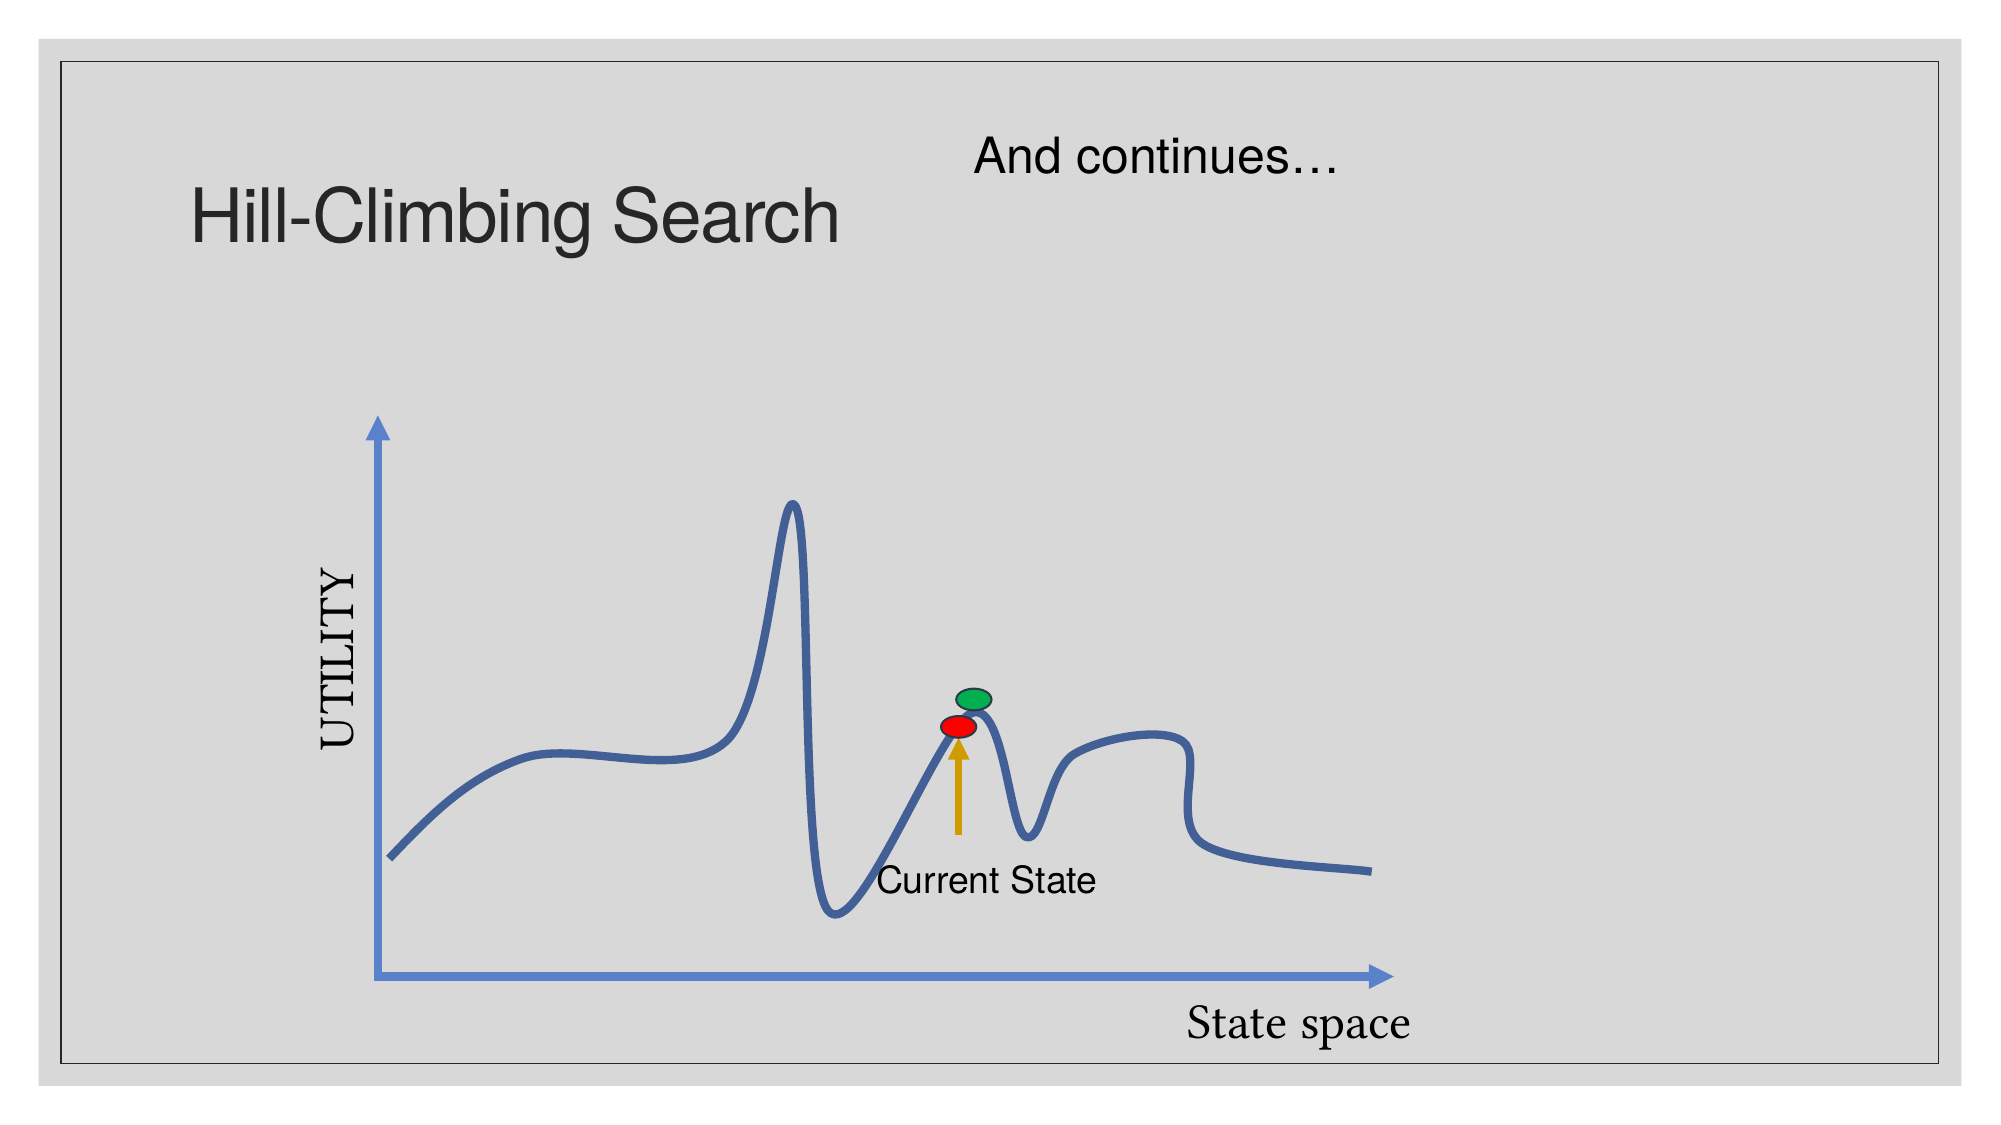

And continues…

# Hill-Climbing Search

UTILITY

Current State
State space